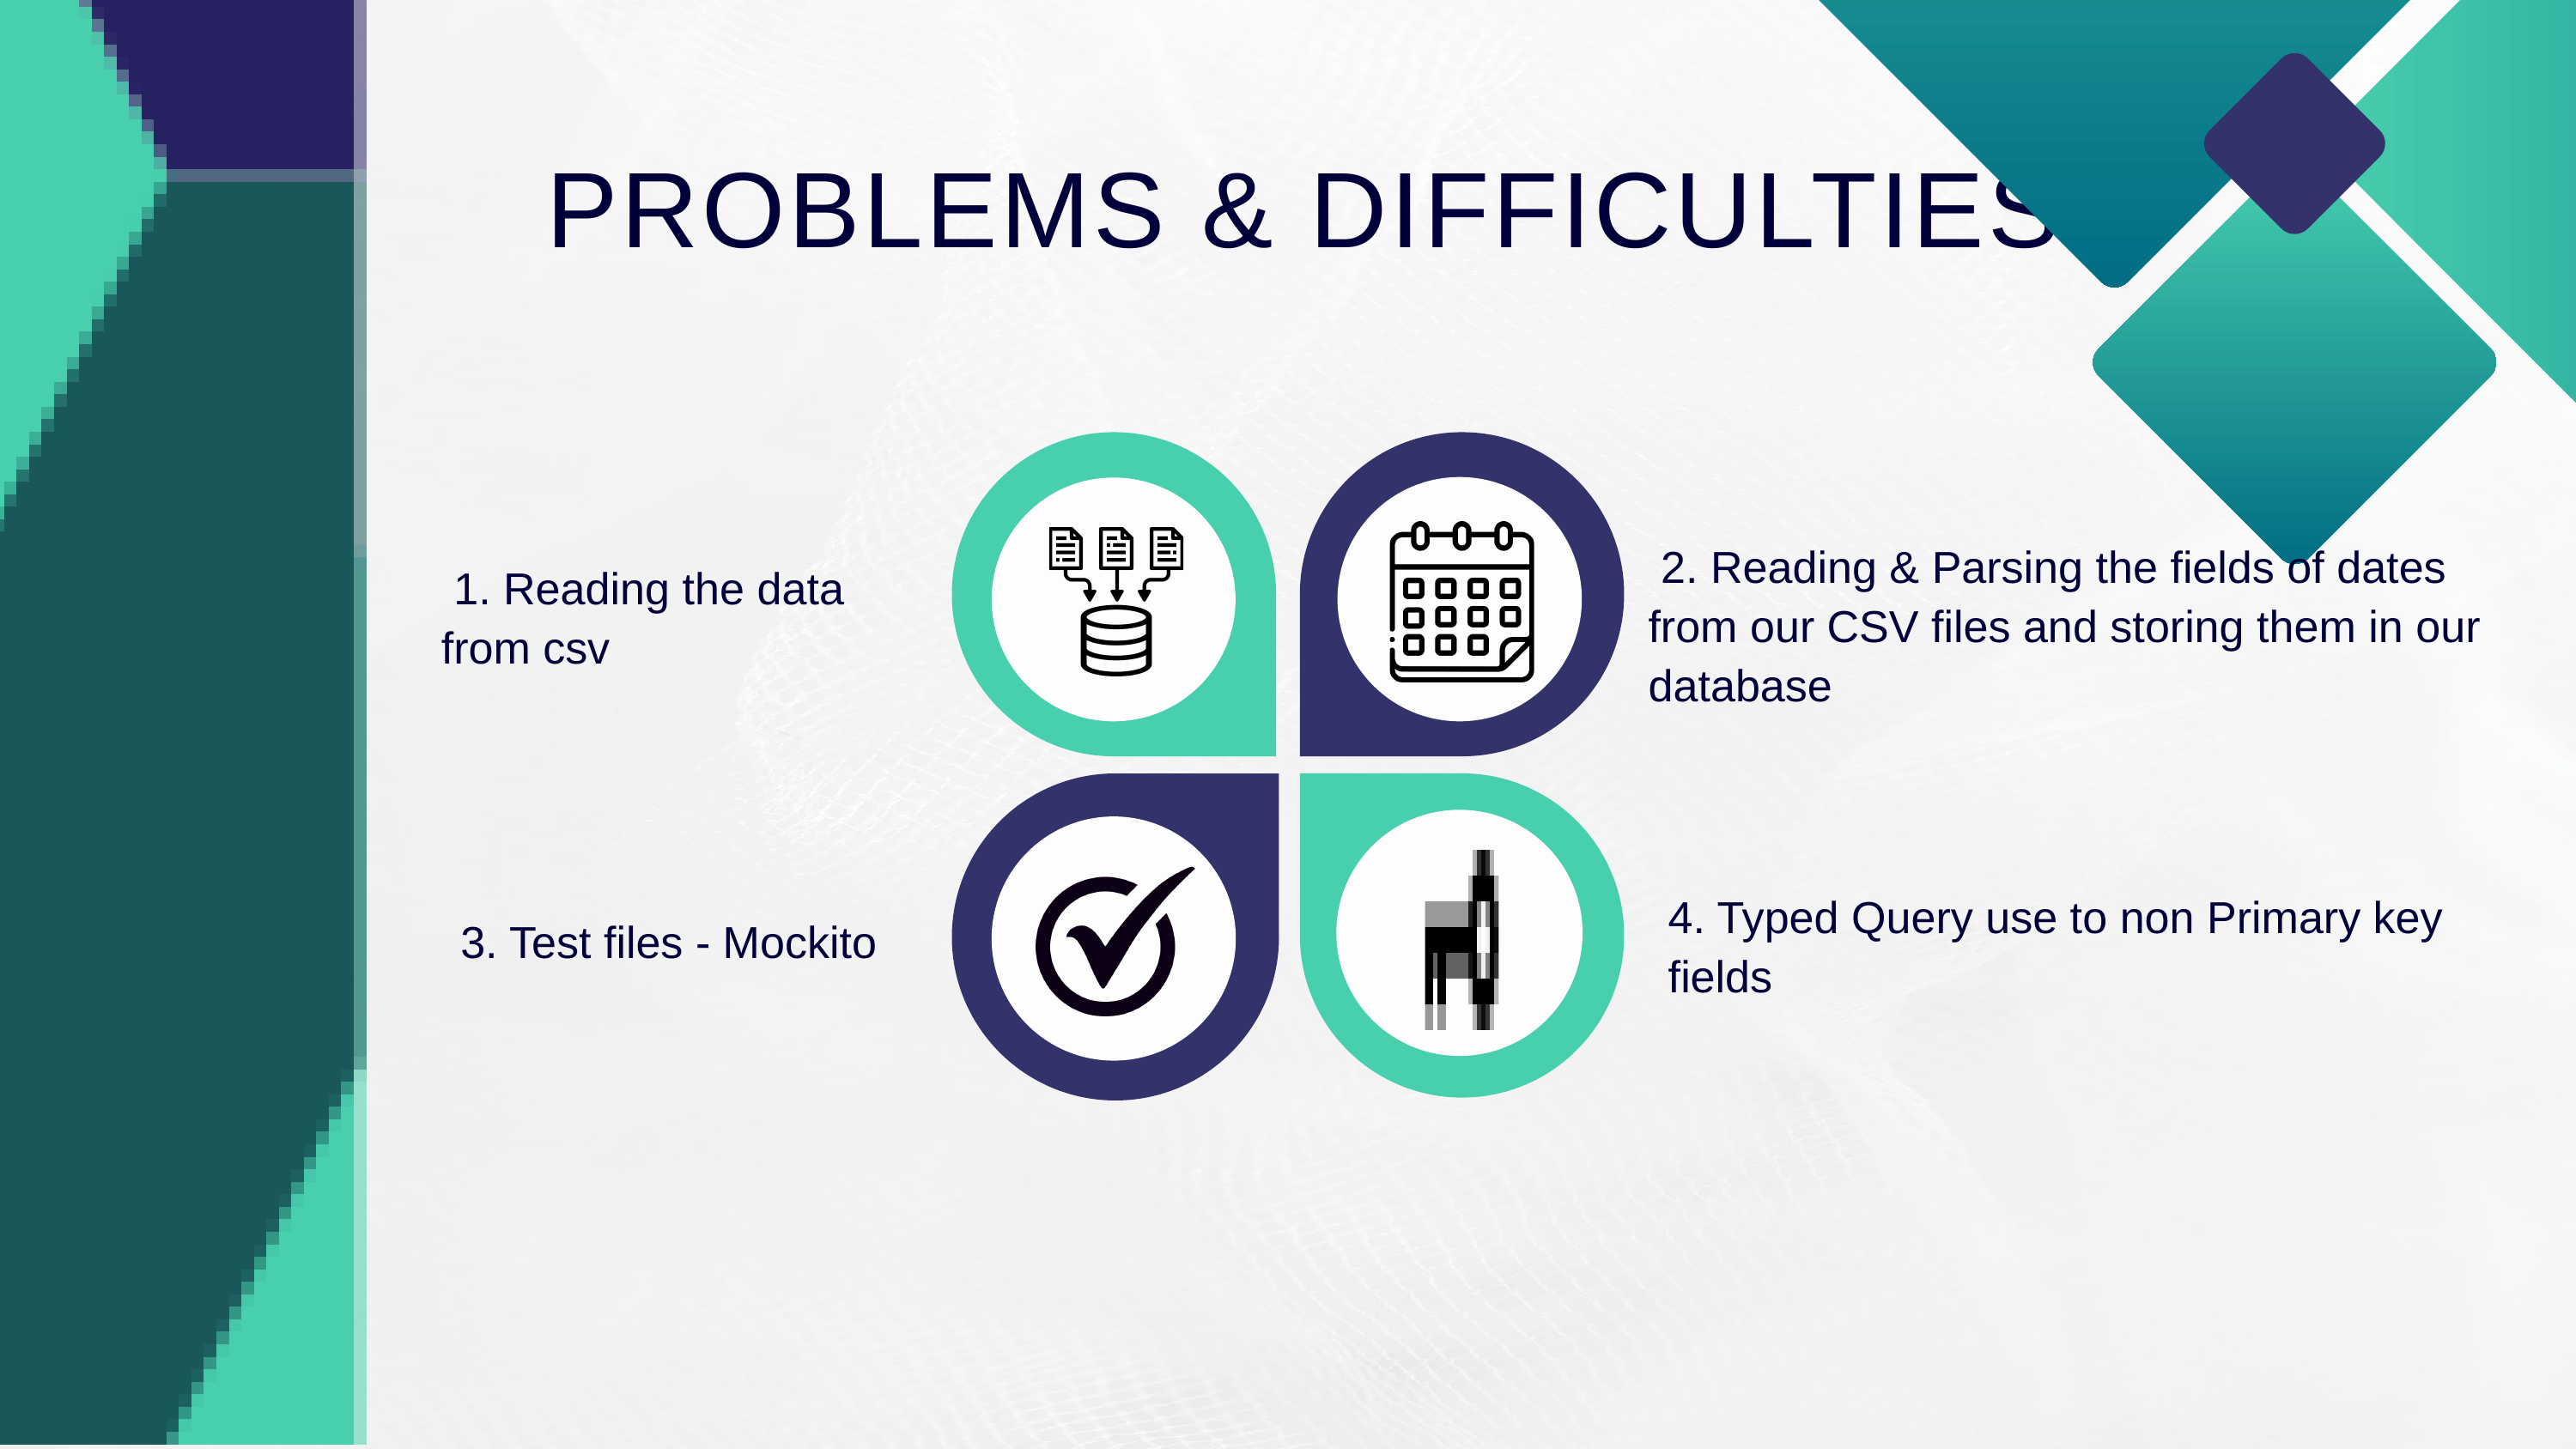

PROBLEMS & DIFFICULTIES

 2. Reading & Parsing the fields of dates from our CSV files and storing them in our database
 1. Reading the data from csv

4. Typed Query use to non Primary key fields

3. Test files - Mockito